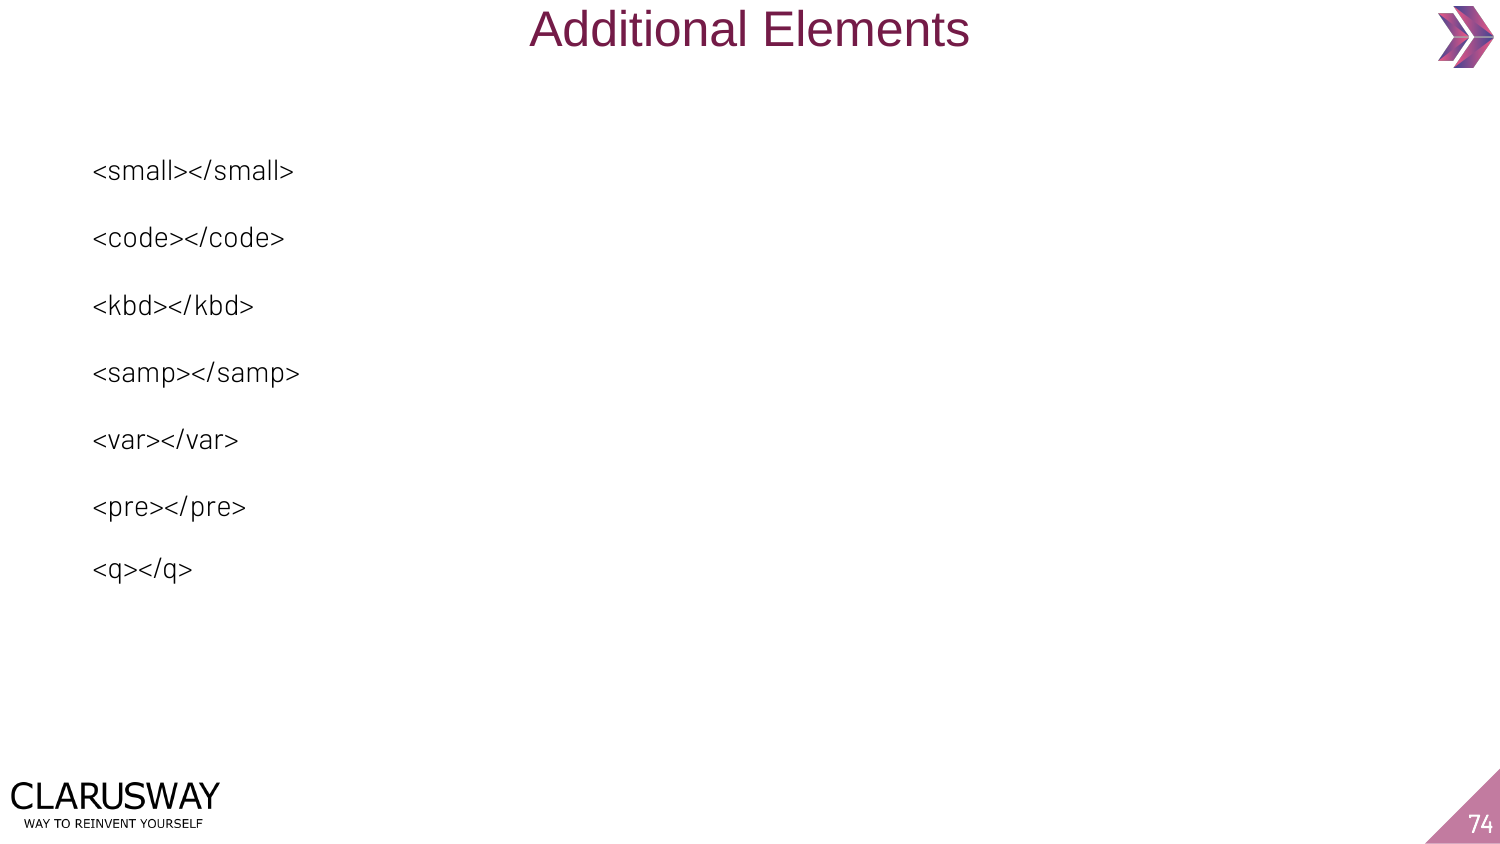

Additional Elements
<small></small>
<code></code>
<kbd></kbd>
<samp></samp>
<var></var>
<pre></pre>
<q></q>
74